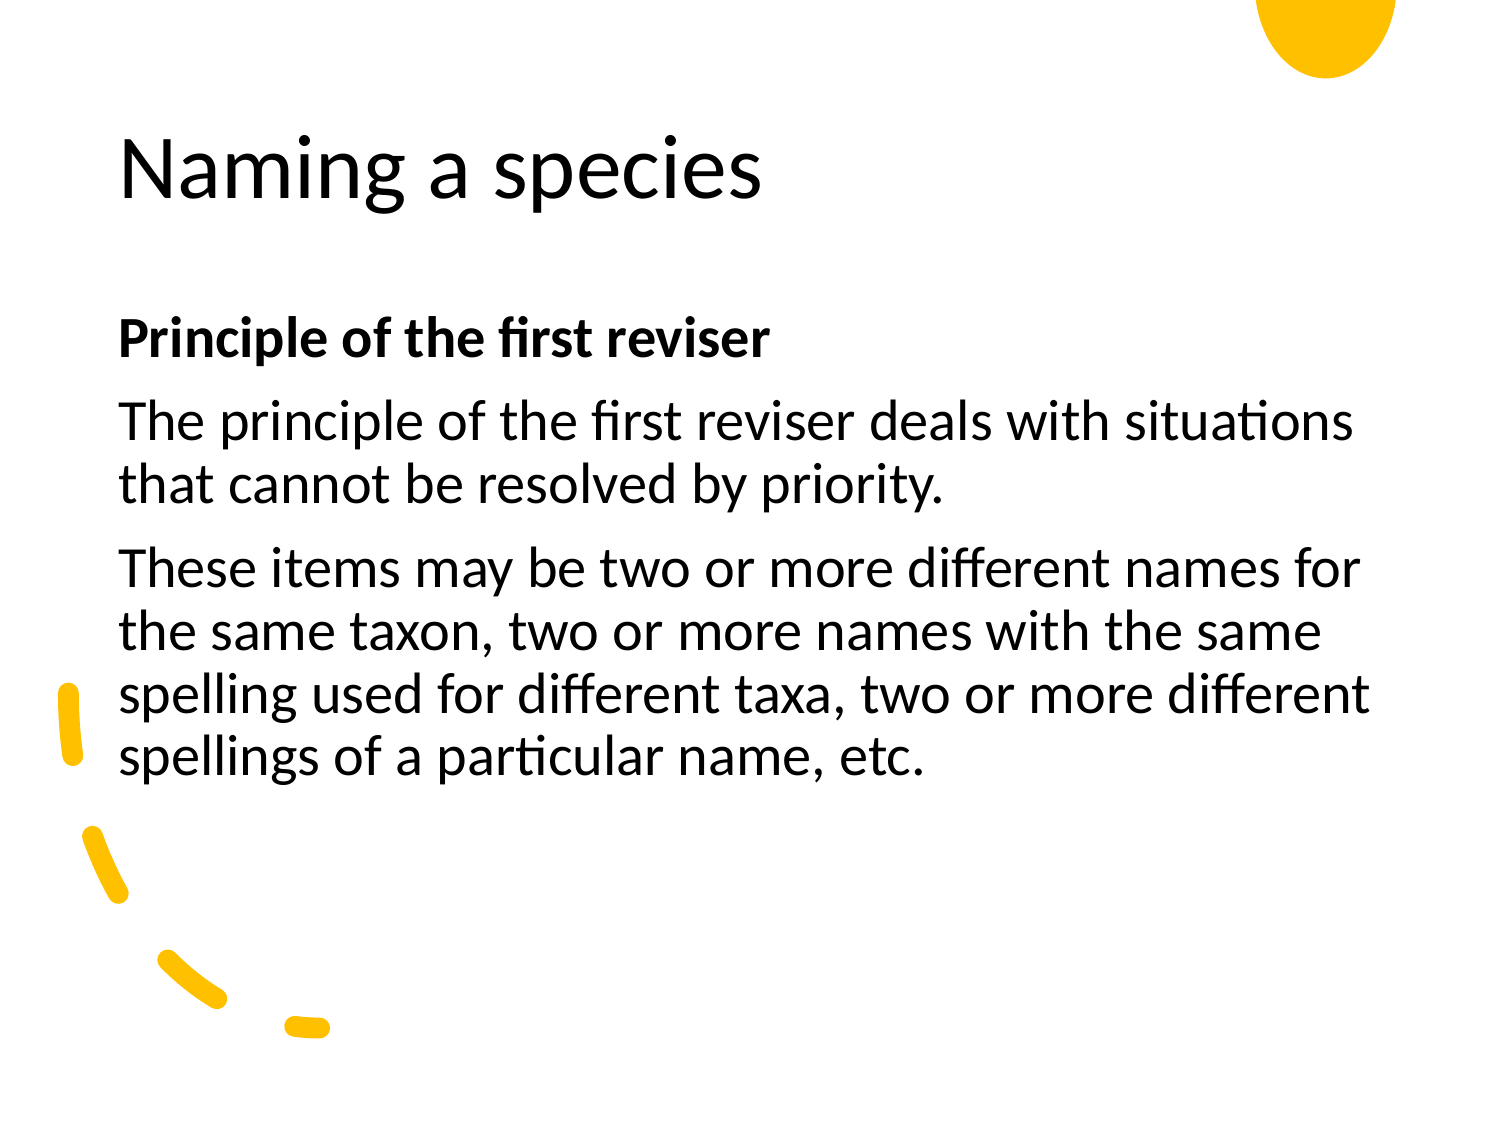

# Naming a species
Principle of the first reviser
The principle of the first reviser deals with situations that cannot be resolved by priority.
These items may be two or more different names for the same taxon, two or more names with the same spelling used for different taxa, two or more different spellings of a particular name, etc.